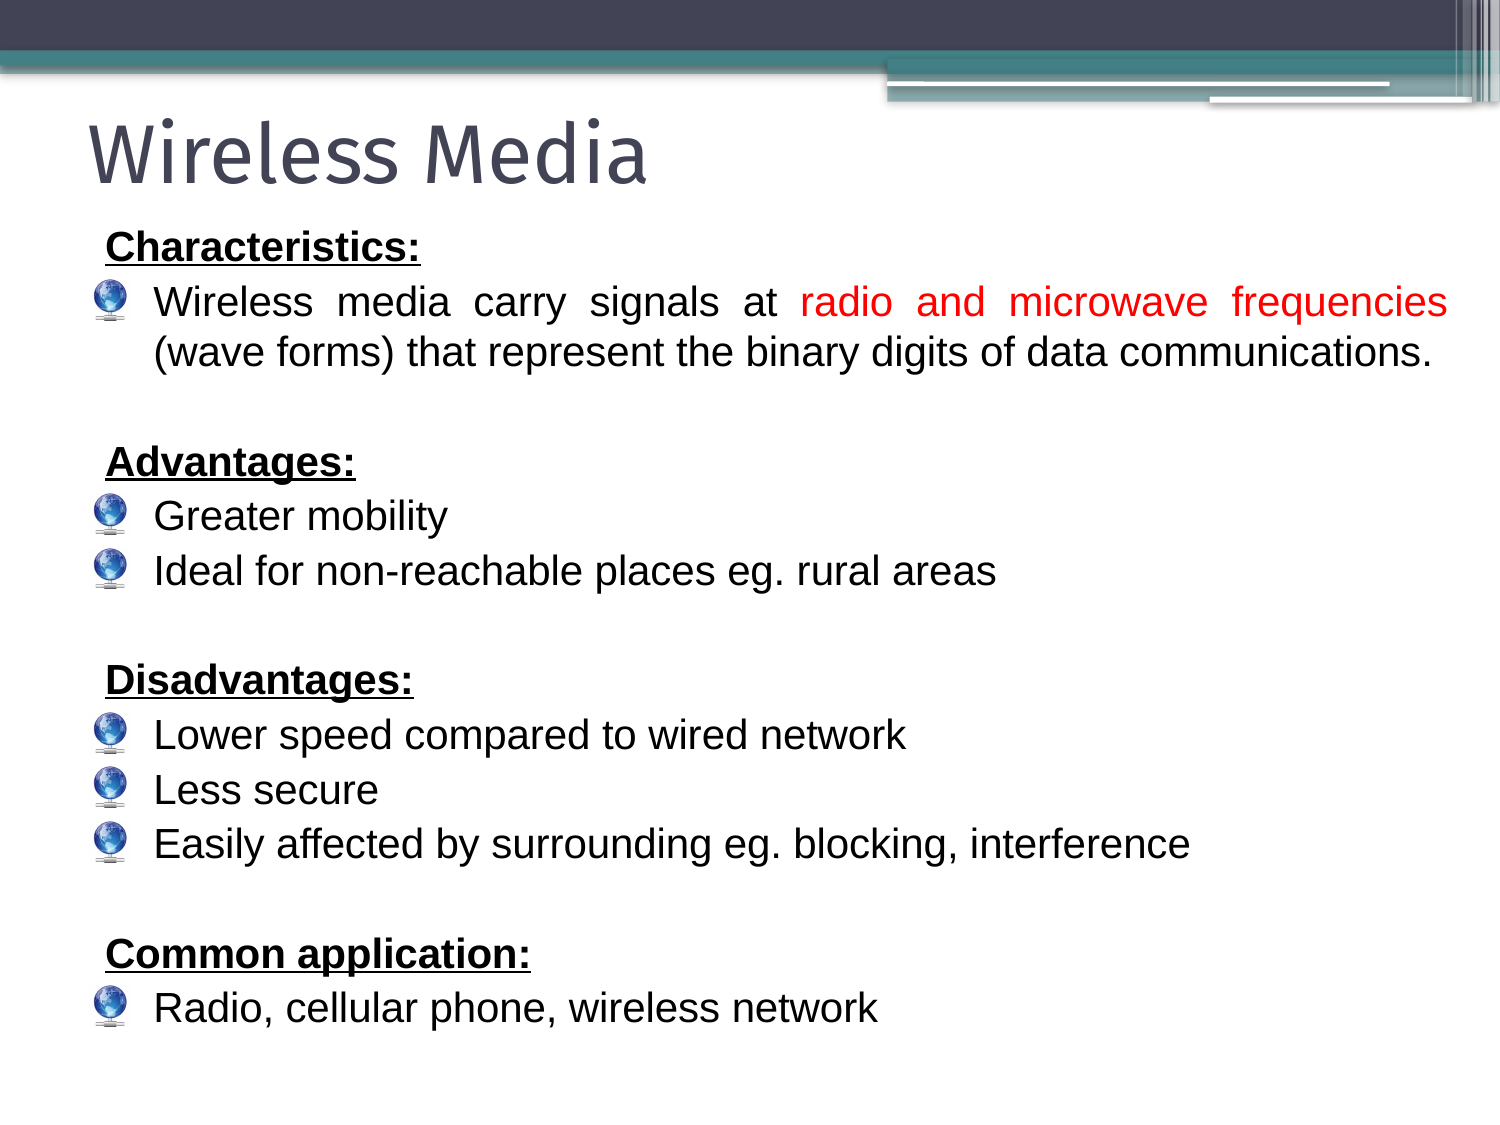

# Wireless Media
Characteristics:
Wireless media carry signals at radio and microwave frequencies (wave forms) that represent the binary digits of data communications.

Advantages:
Greater mobility
Ideal for non-reachable places eg. rural areas

Disadvantages:
Lower speed compared to wired network
Less secure
Easily affected by surrounding eg. blocking, interference

Common application:
Radio, cellular phone, wireless network